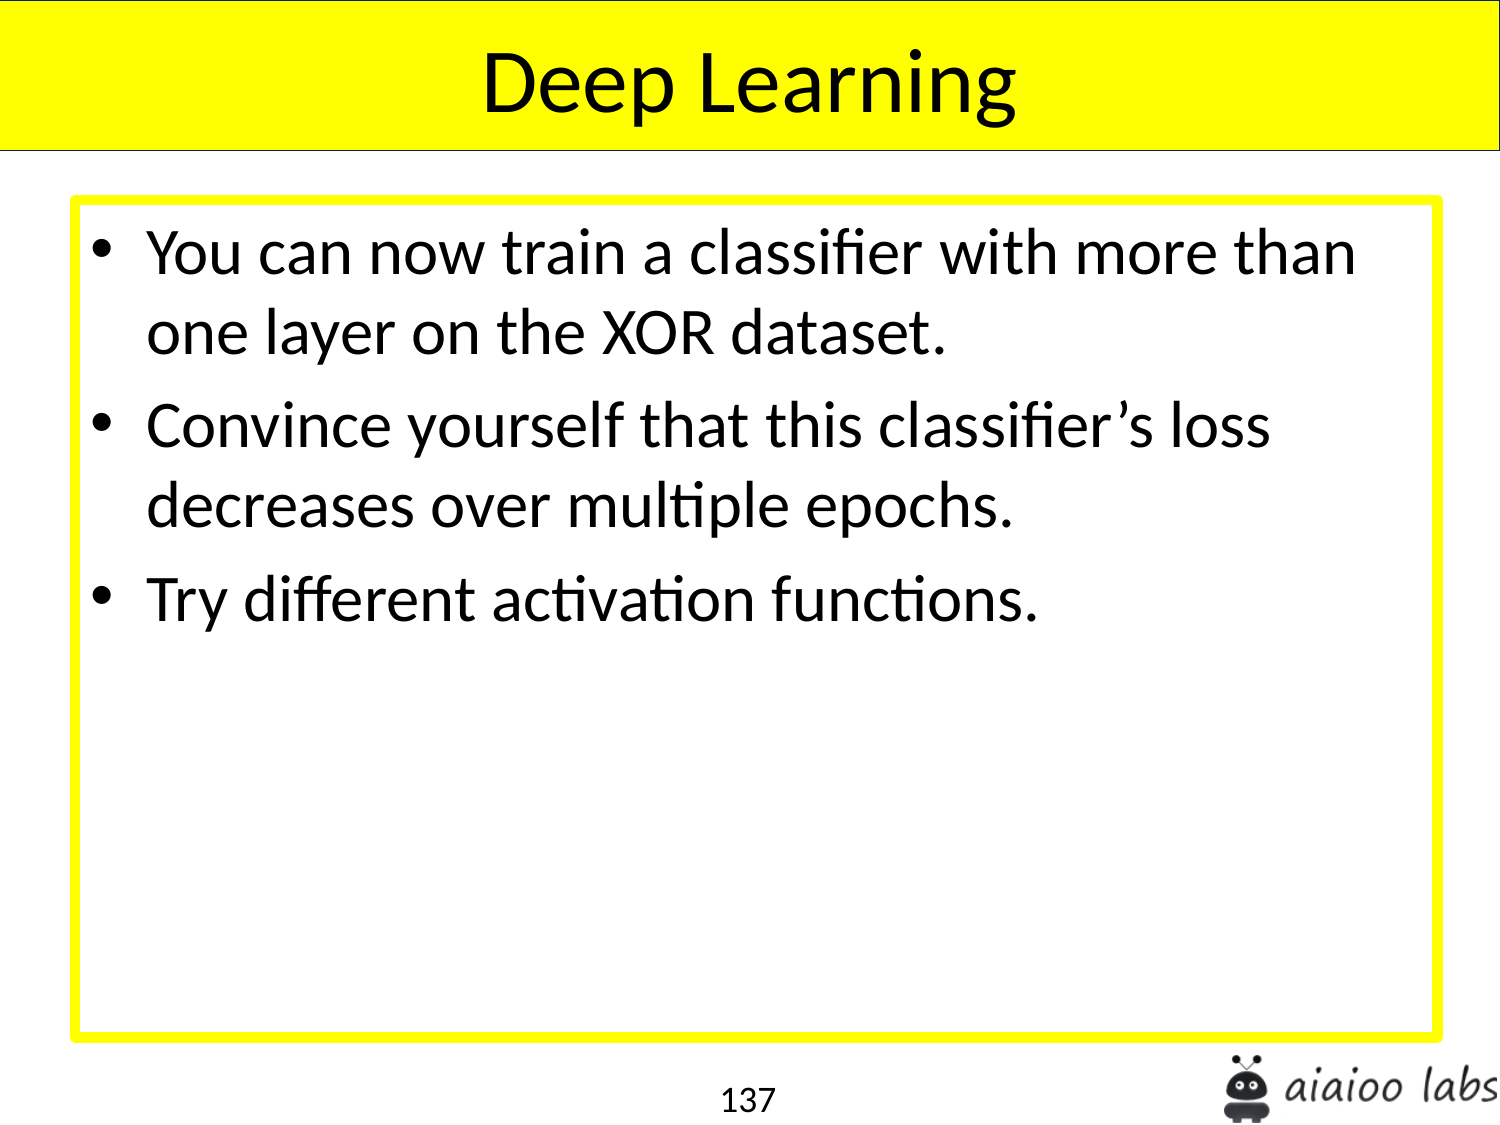

Deep Learning
You can now train a classifier with more than one layer on the XOR dataset.
Convince yourself that this classifier’s loss decreases over multiple epochs.
Try different activation functions.